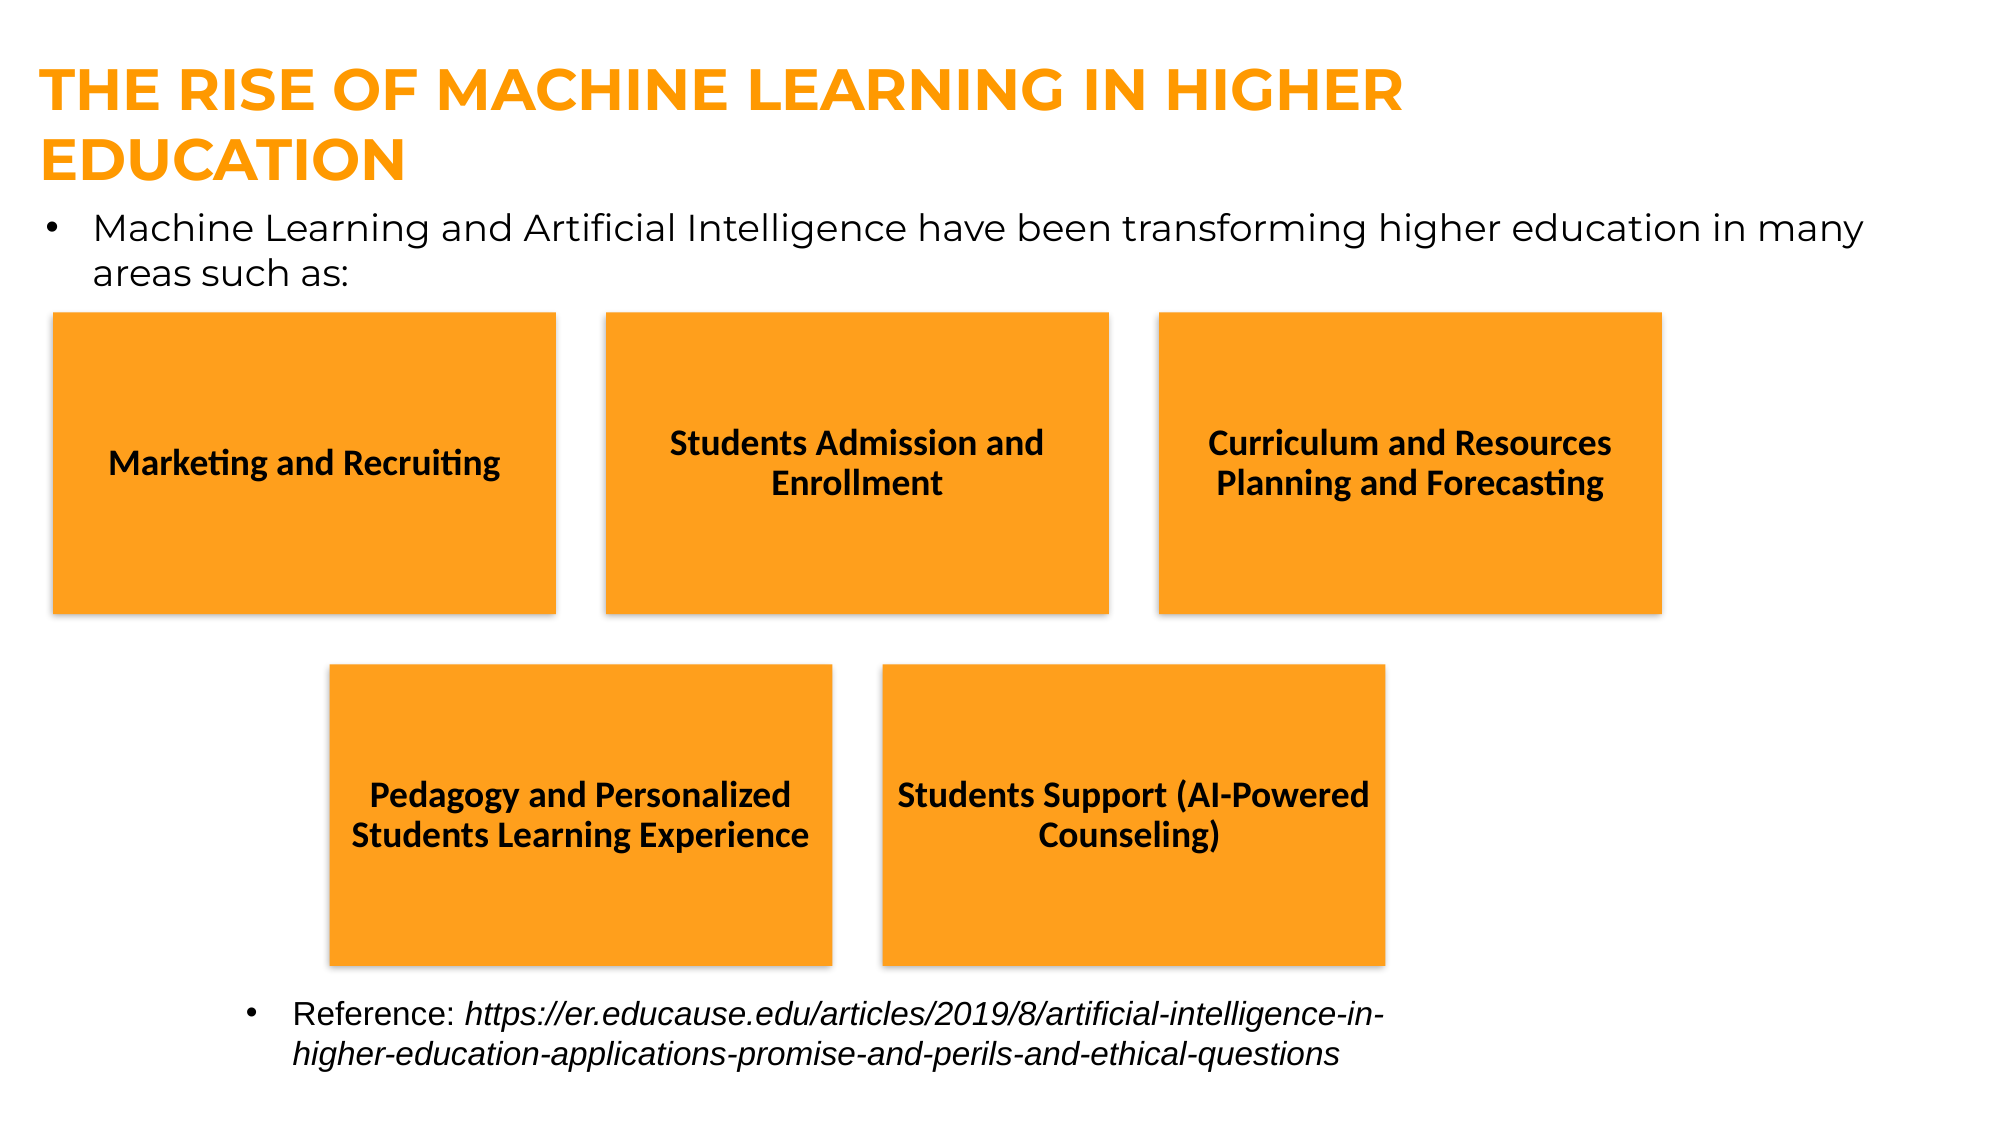

THE RISE OF MACHINE LEARNING IN HIGHER EDUCATION
Machine Learning and Artificial Intelligence have been transforming higher education in many areas such as:

Marketing and Recruiting
Students Admission and Enrollment
Curriculum and Resources Planning and Forecasting
Pedagogy and Personalized Students Learning Experience
Students Support (AI-Powered Counseling)

Reference: https://er.educause.edu/articles/2019/8/artificial-intelligence-in-higher-education-applications-promise-and-perils-and-ethical-questions